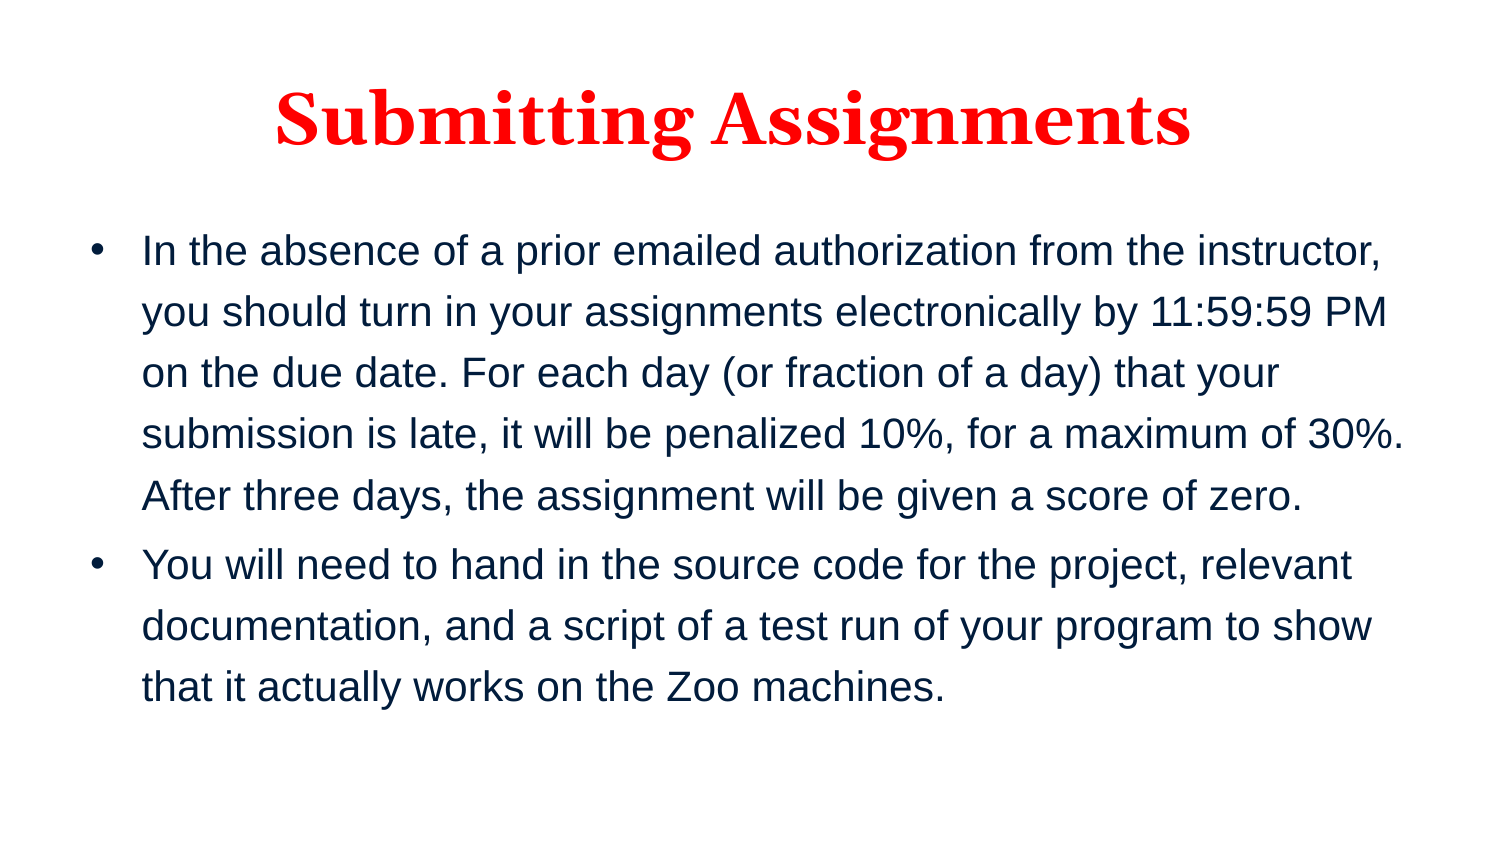

# Submitting Assignments
In the absence of a prior emailed authorization from the instructor, you should turn in your assignments electronically by 11:59:59 PM on the due date. For each day (or fraction of a day) that your submission is late, it will be penalized 10%, for a maximum of 30%. After three days, the assignment will be given a score of zero.
You will need to hand in the source code for the project, relevant documentation, and a script of a test run of your program to show that it actually works on the Zoo machines.